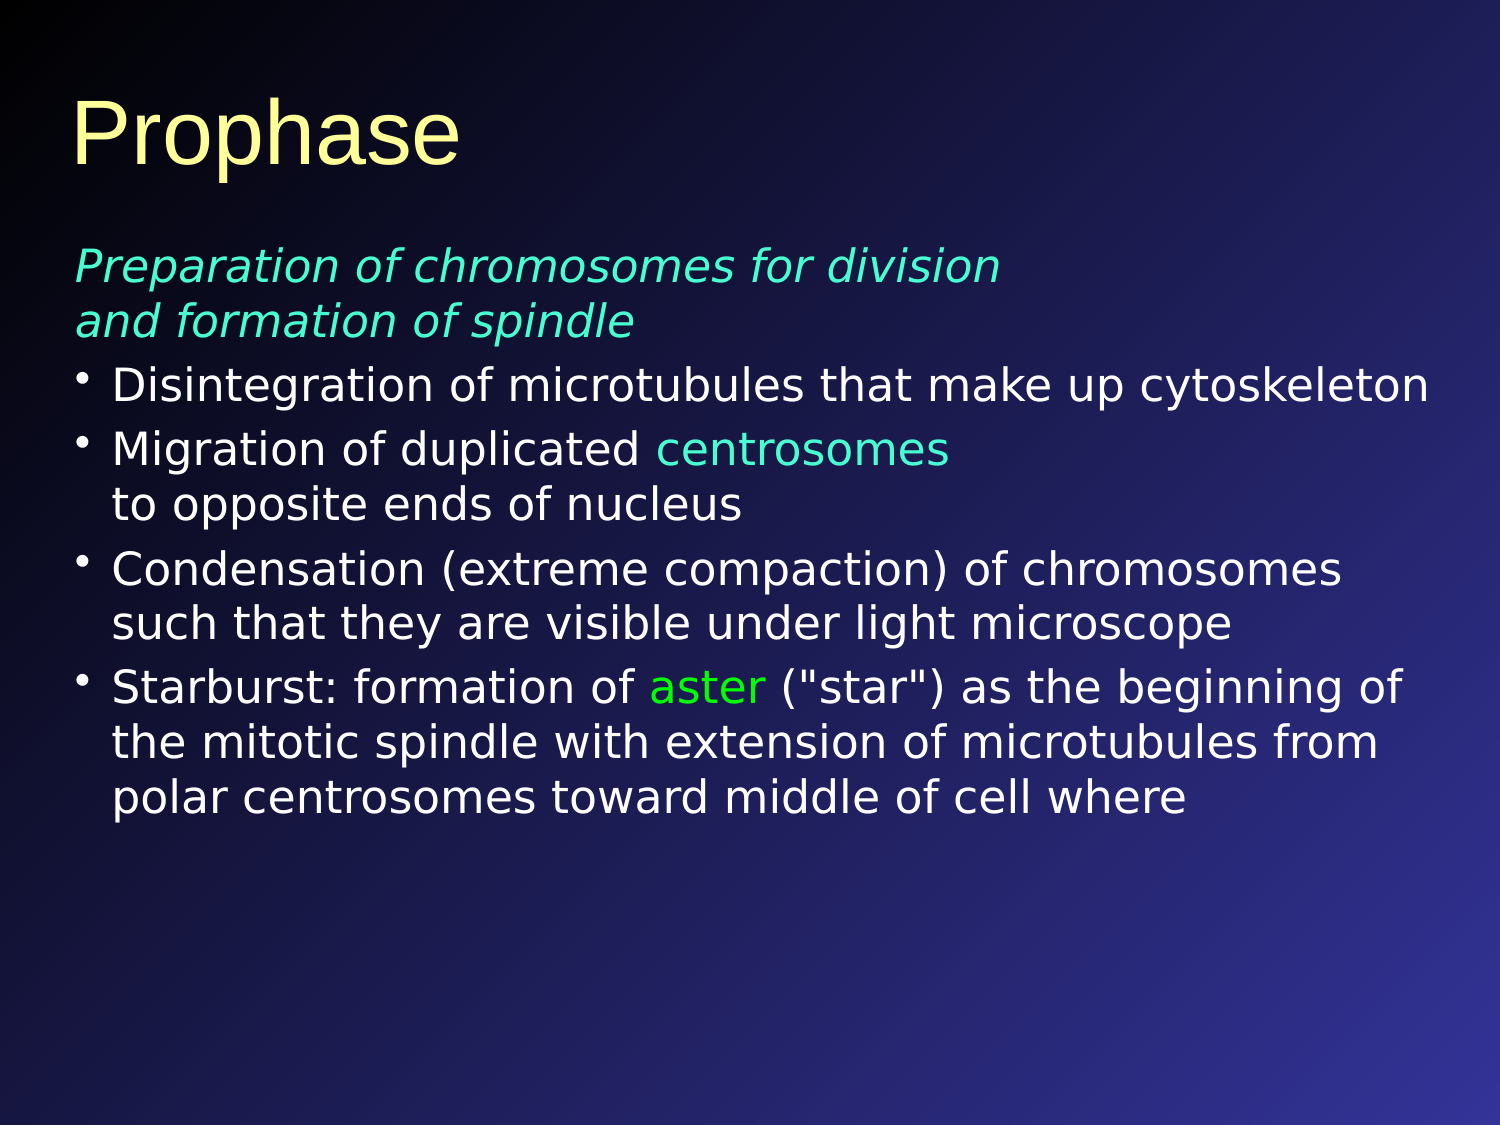

# Prophase
Preparation of chromosomes for division
and formation of spindle
Disintegration of microtubules that make up cytoskeleton
Migration of duplicated centrosomes
to opposite ends of nucleus
Condensation (extreme compaction) of chromosomes such that they are visible under light microscope
Starburst: formation of aster ("star") as the beginning of the mitotic spindle with extension of microtubules from polar centrosomes toward middle of cell where